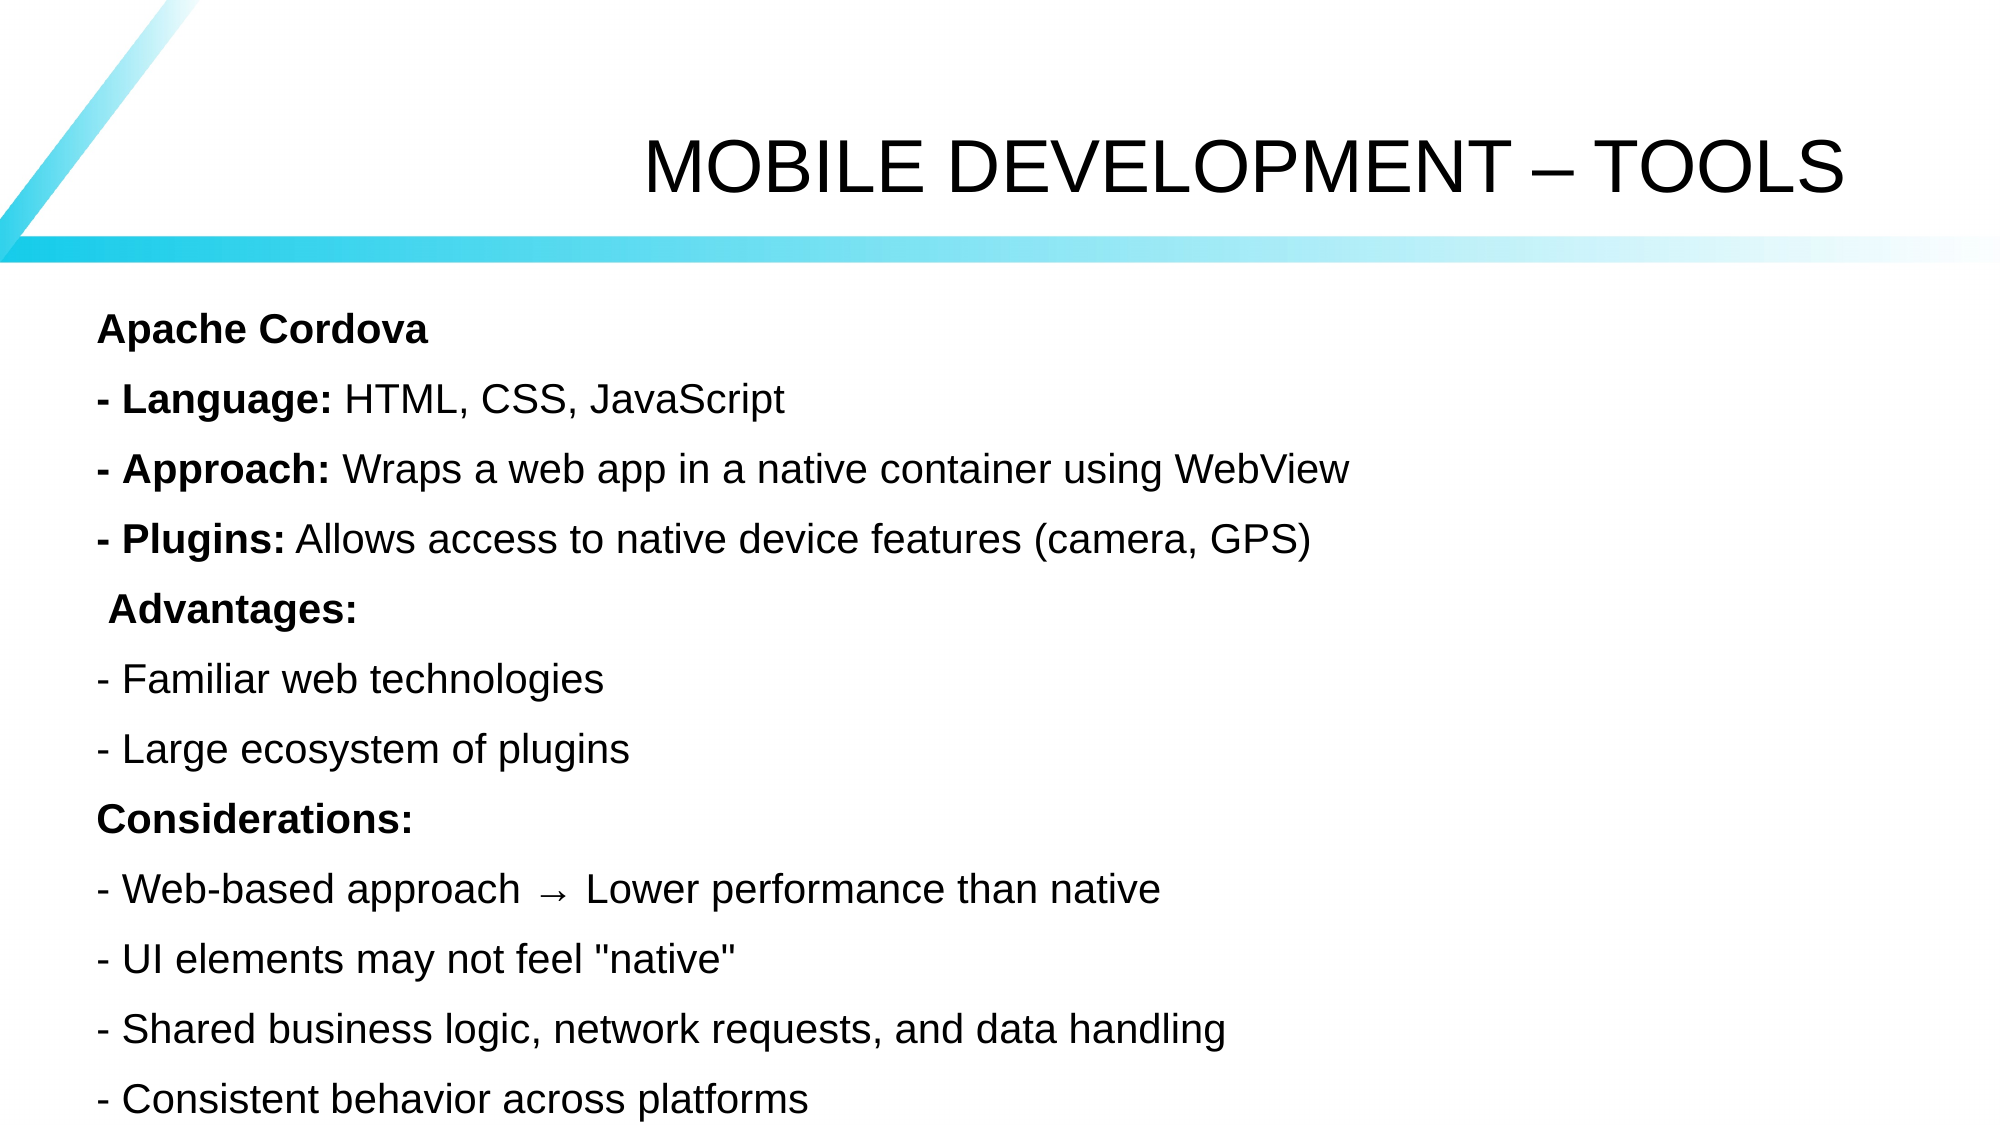

# MOBILE DEVELOPMENT – TOOLS
Apache Cordova
- Language: HTML, CSS, JavaScript
- Approach: Wraps a web app in a native container using WebView
- Plugins: Allows access to native device features (camera, GPS)
 Advantages:
- Familiar web technologies
- Large ecosystem of plugins
Considerations:
- Web-based approach → Lower performance than native
- UI elements may not feel "native"
- Shared business logic, network requests, and data handling
- Consistent behavior across platforms